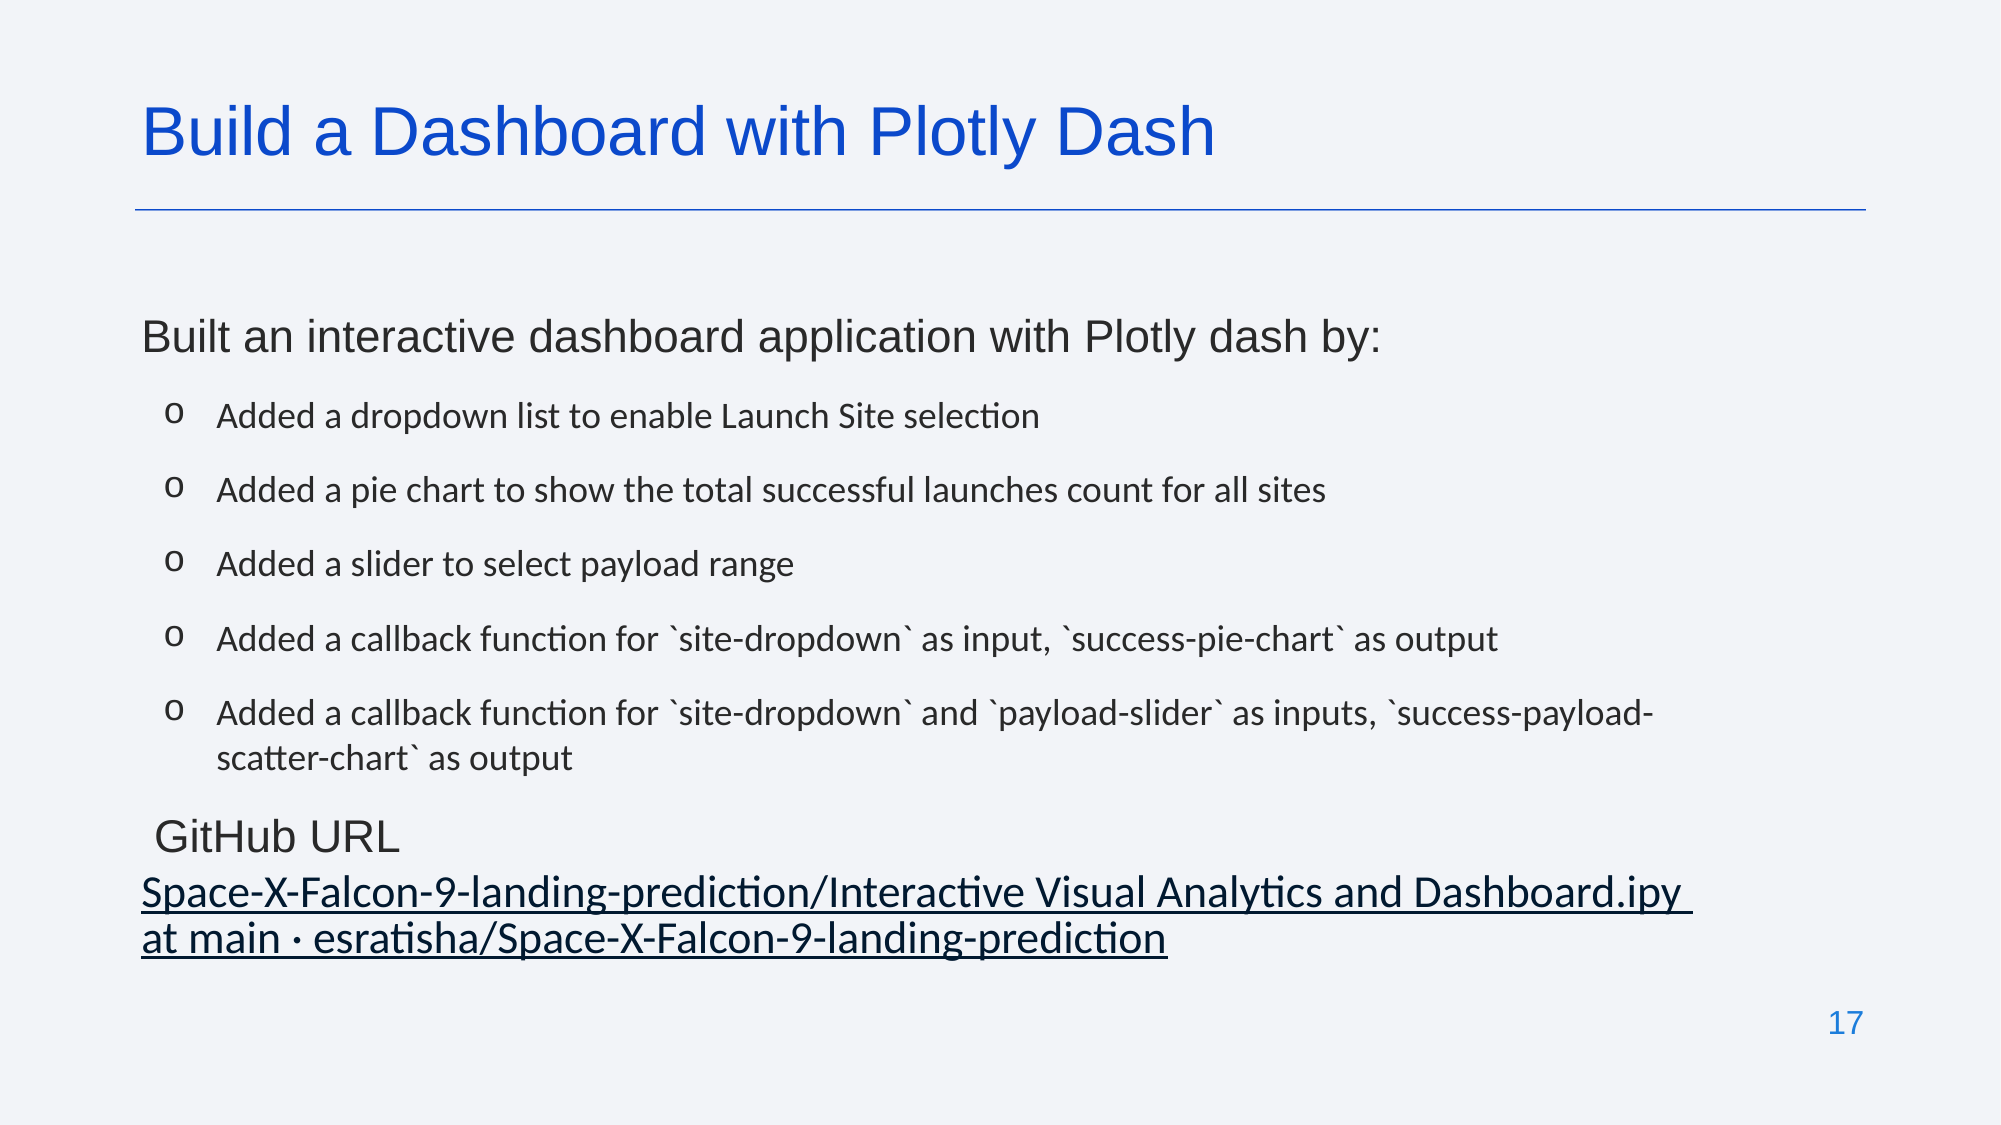

Build a Dashboard with Plotly Dash
Built an interactive dashboard application with Plotly dash by:
Added a dropdown list to enable Launch Site selection
Added a pie chart to show the total successful launches count for all sites
Added a slider to select payload range
Added a callback function for `site-dropdown` as input, `success-pie-chart` as output
Added a callback function for `site-dropdown` and `payload-slider` as inputs, `success-payload-scatter-chart` as output
 GitHub URL  Space-X-Falcon-9-landing-prediction/Interactive Visual Analytics and Dashboard.ipy at main · esratisha/Space-X-Falcon-9-landing-prediction

17